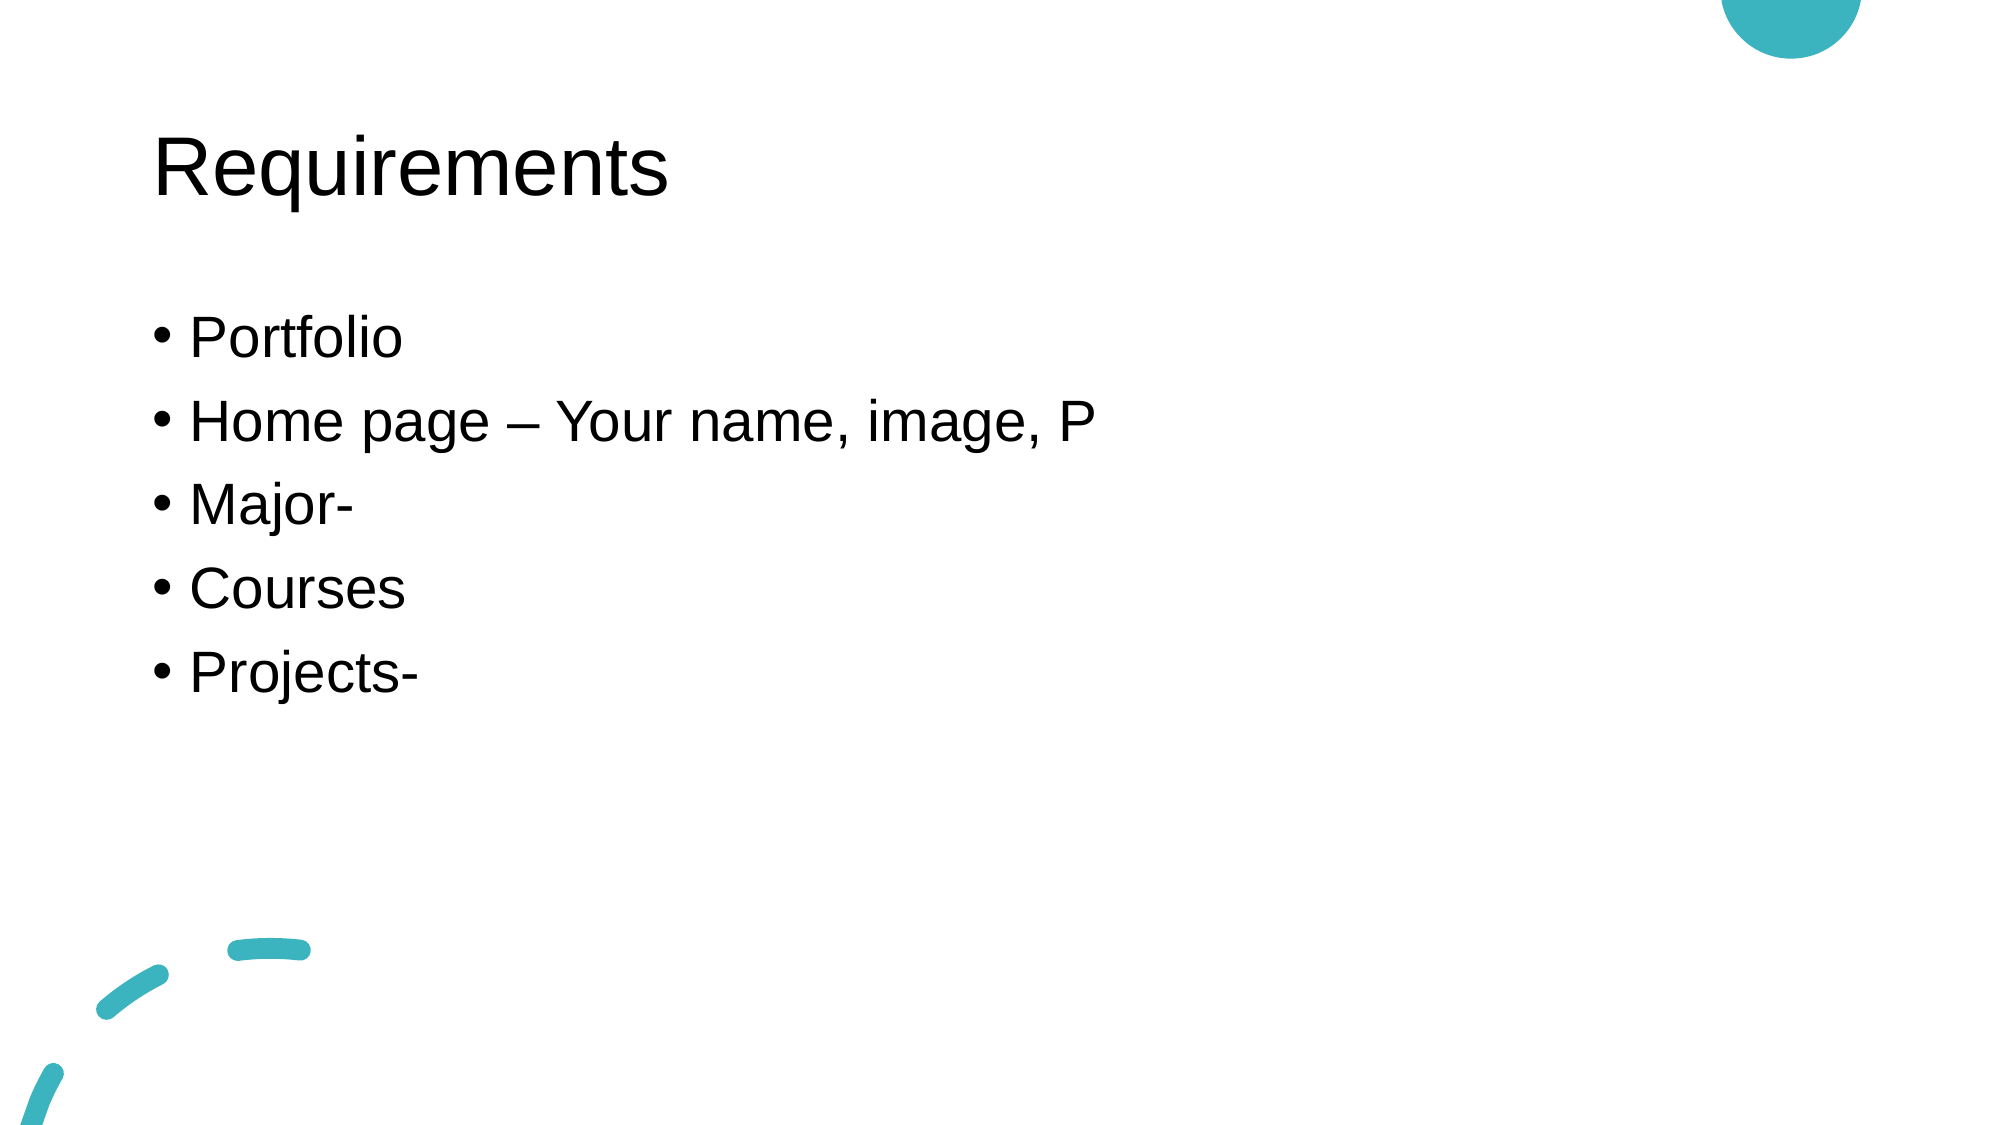

# Requirements
Portfolio
Home page – Your name, image, P
Major-
Courses
Projects-